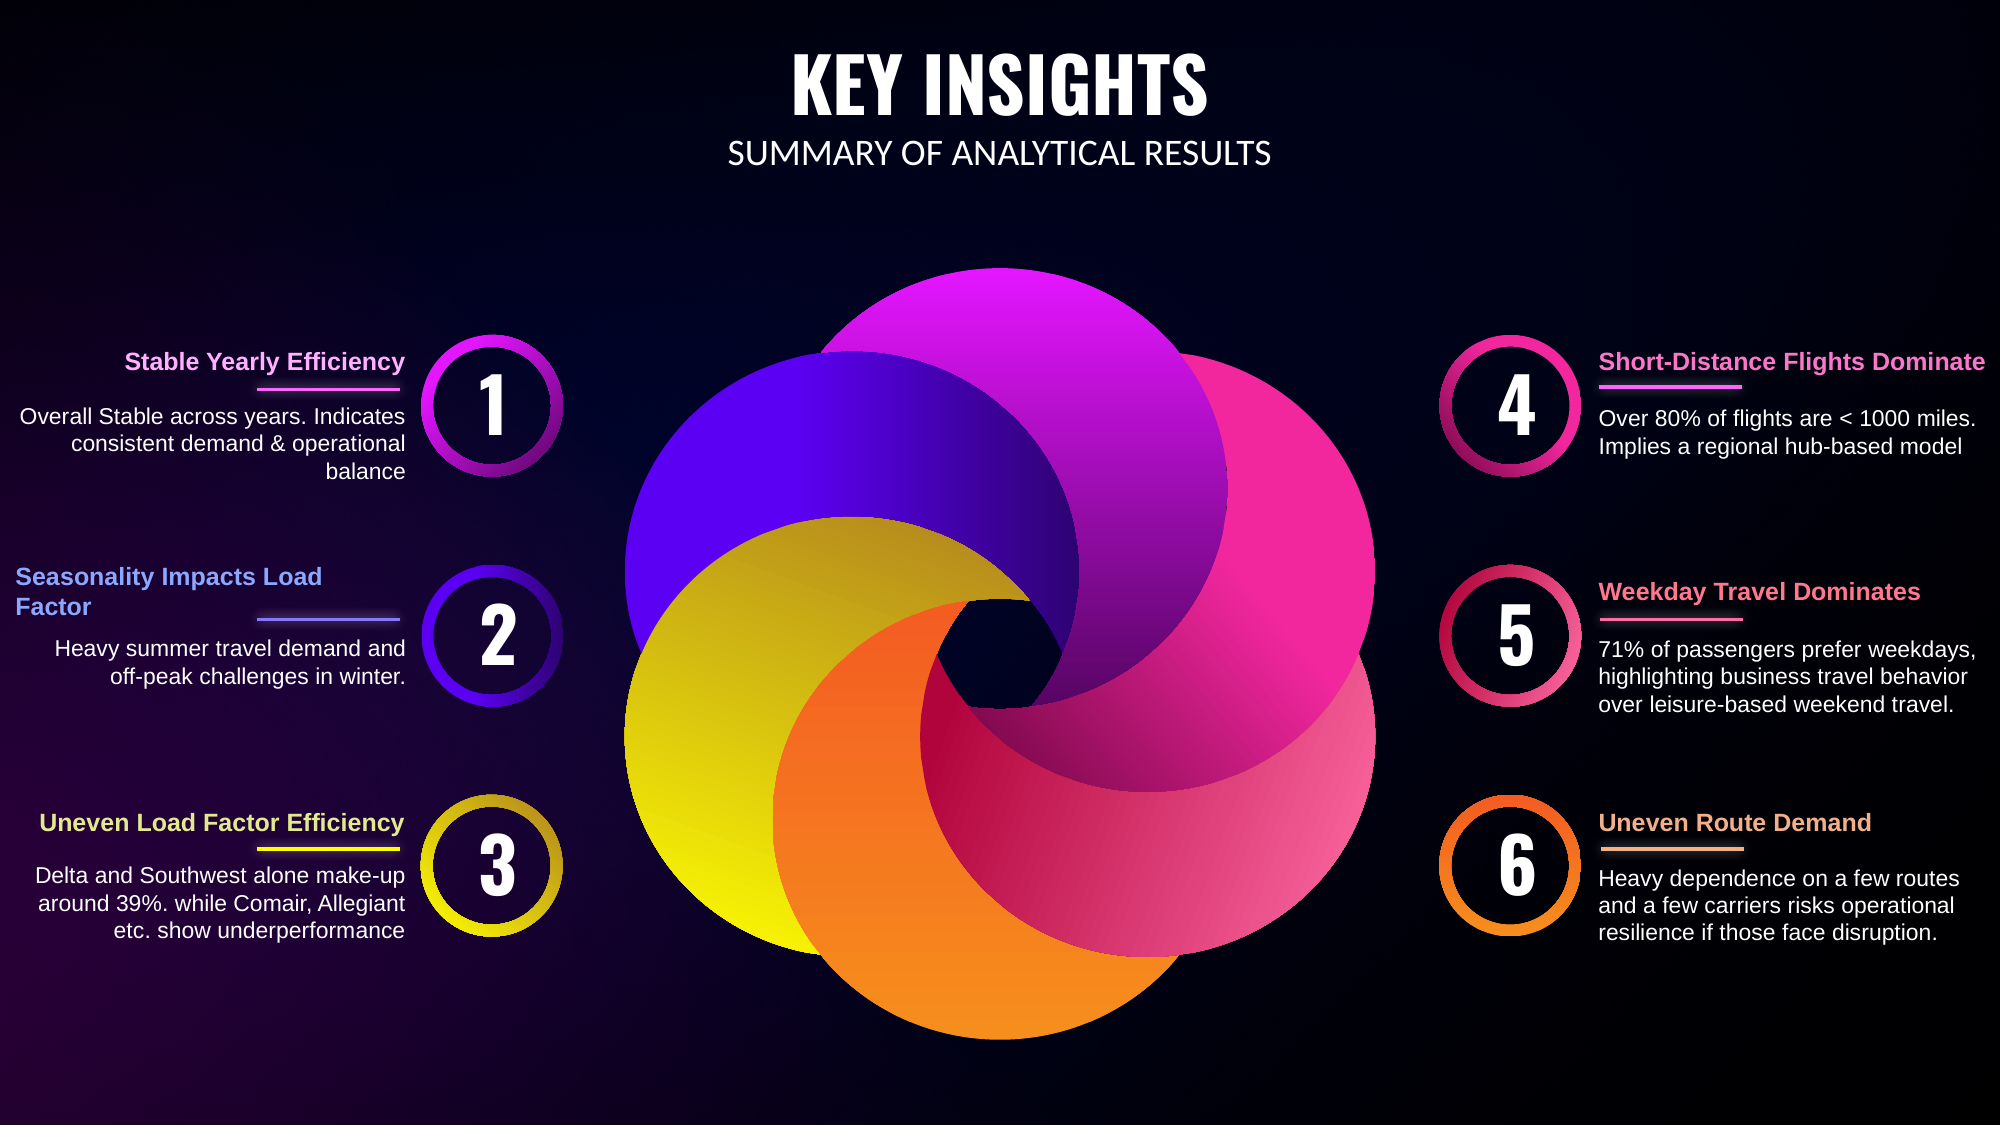

KEY RECOMMENDATIONS
SUGGESTIONS TO IMPROVE PERFORMANCE
KEY INSIGHTS
SUMMARY OF ANALYTICAL RESULTS

Stable Yearly Efficiency
Overall Stable across years. Indicates consistent demand & operational balance
Short-Distance Flights Dominate
Over 80% of flights are < 1000 miles. Implies a regional hub-based model

1

4

Seasonality Impacts Load Factor
Heavy summer travel demand and off-peak challenges in winter.
Weekday Travel Dominates
71% of passengers prefer weekdays, highlighting business travel behavior over leisure-based weekend travel.

2

5

3

6
Uneven Load Factor Efficiency
Delta and Southwest alone make-up around 39%. while Comair, Allegiant etc. show underperformance
Uneven Route Demand
Heavy dependence on a few routes and a few carriers risks operational resilience if those face disruption.